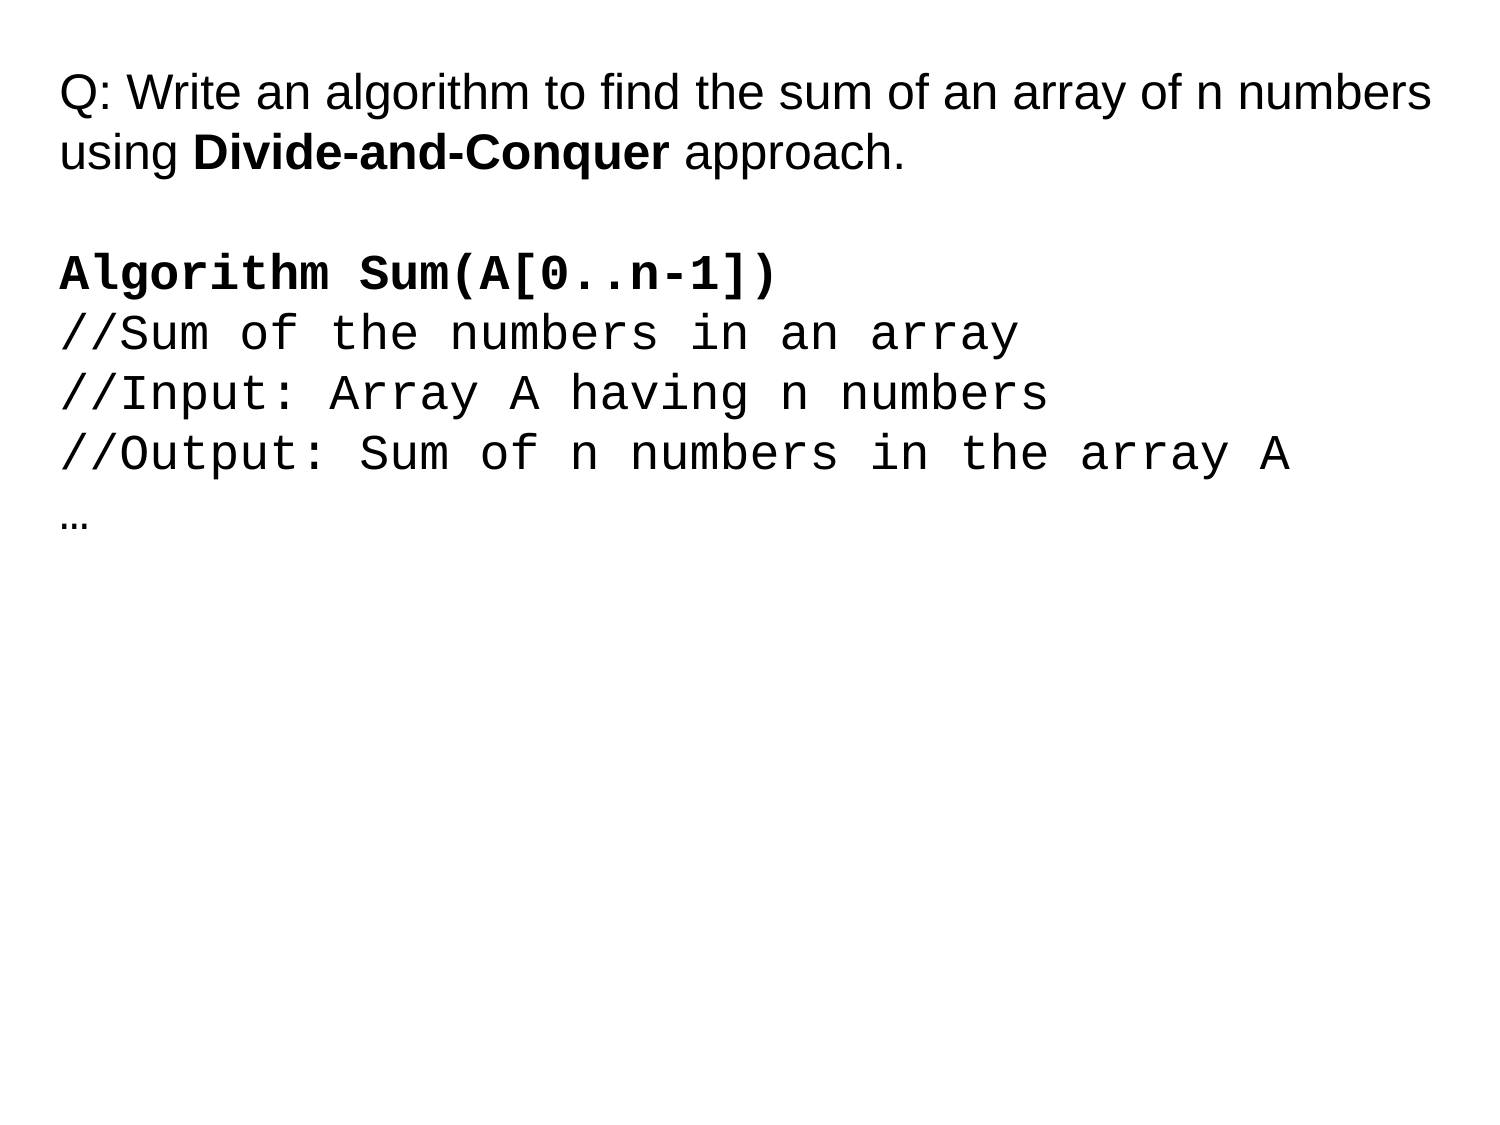

Q: Write an algorithm to find the sum of an array of n numbers using Divide-and-Conquer approach.

Algorithm Sum(A[0..n-1])
//Sum of the numbers in an array
//Input: Array A having n numbers
//Output: Sum of n numbers in the array A
…